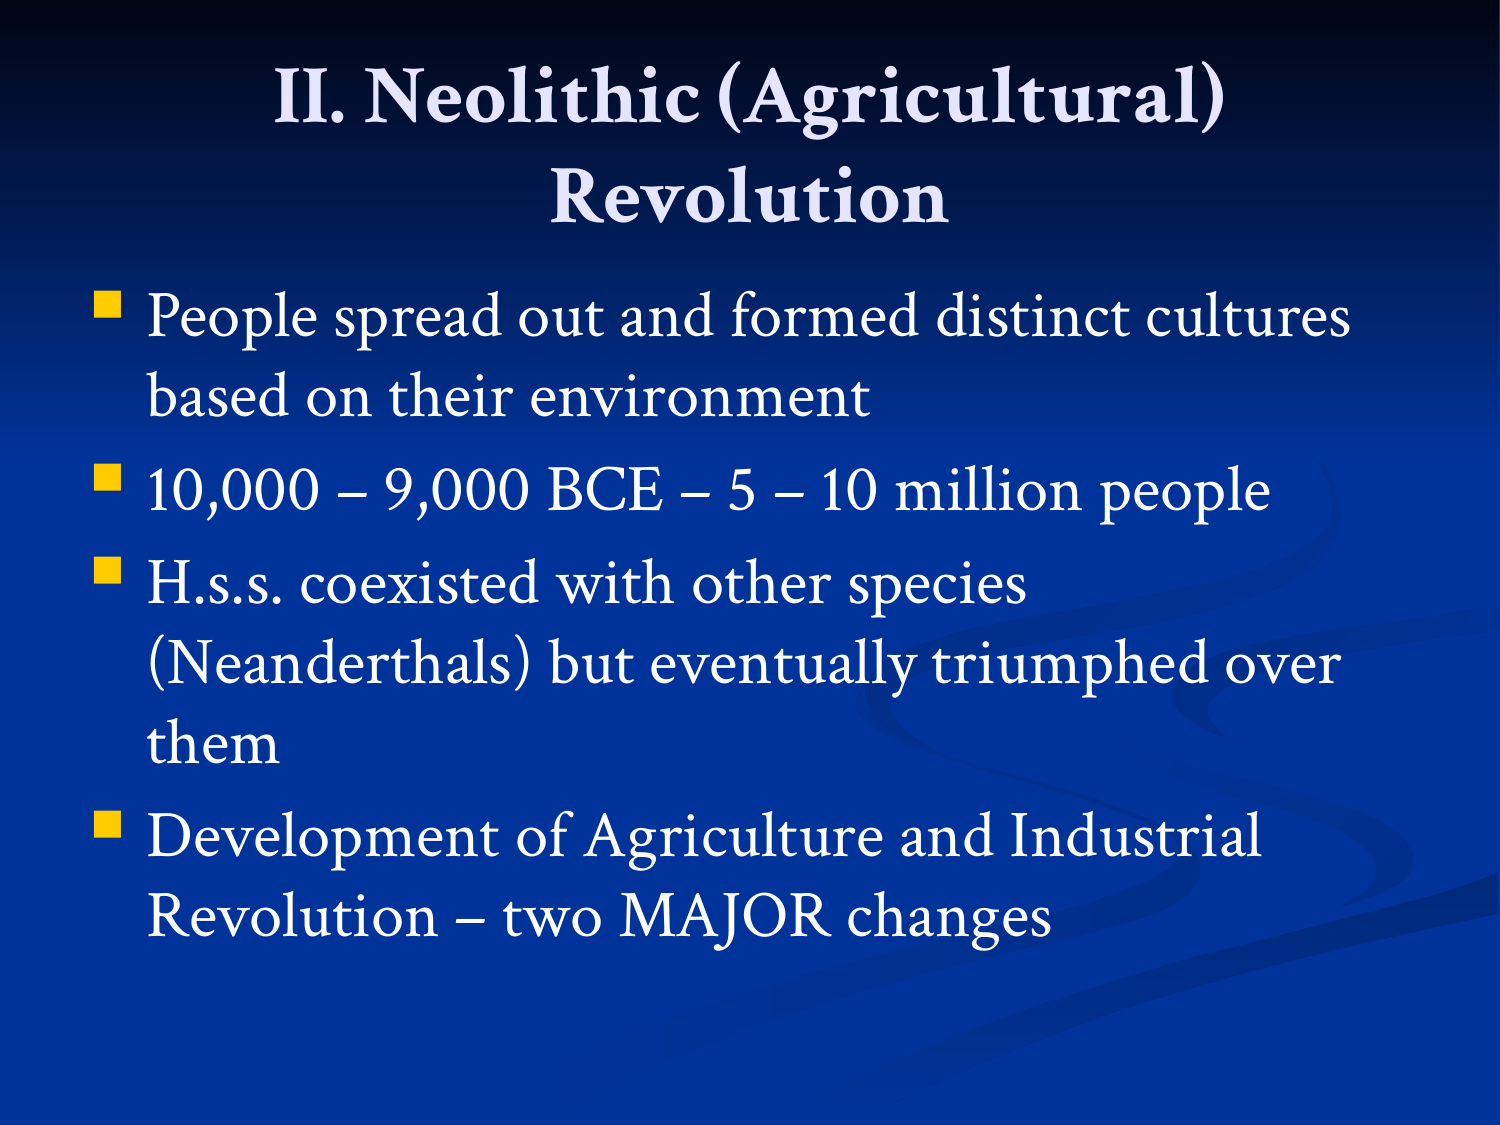

# II. Neolithic (Agricultural) Revolution
People spread out and formed distinct cultures based on their environment
10,000 – 9,000 BCE – 5 – 10 million people
H.s.s. coexisted with other species (Neanderthals) but eventually triumphed over them
Development of Agriculture and Industrial Revolution – two MAJOR changes